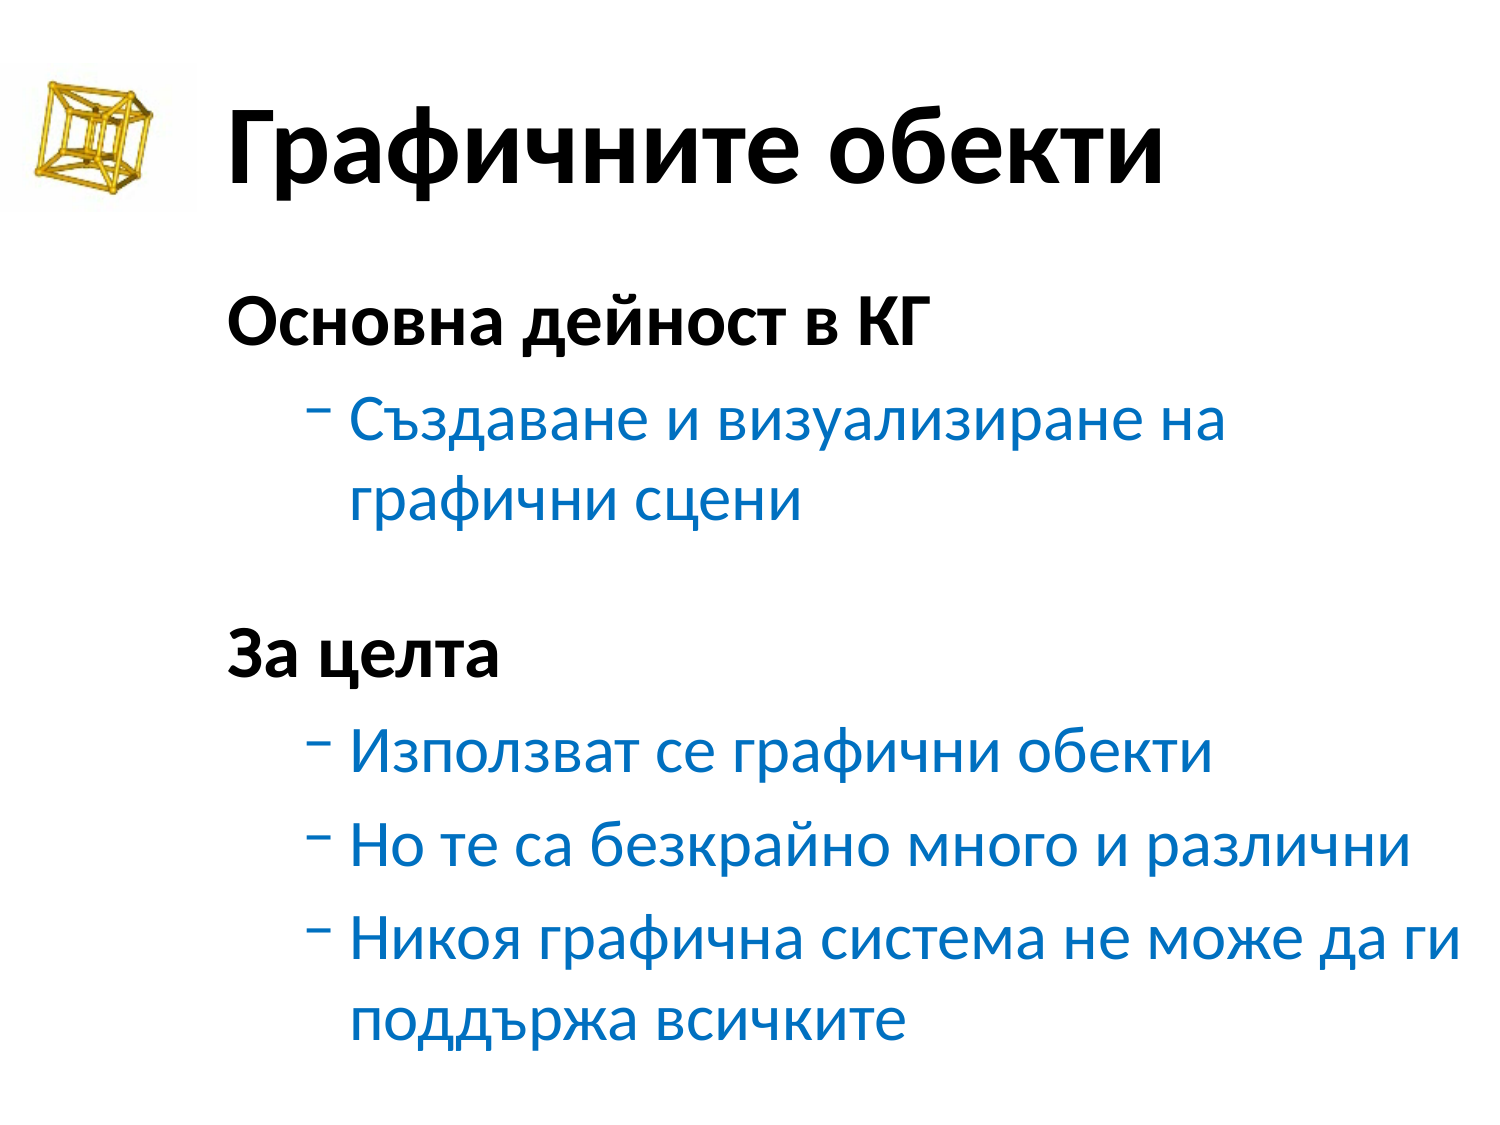

# Графичните обекти
Основна дейност в КГ
Създаване и визуализиране на графични сцени

За целта
Използват се графични обекти
Но те са безкрайно много и различни
Никоя графична система не може да ги поддържа всичките